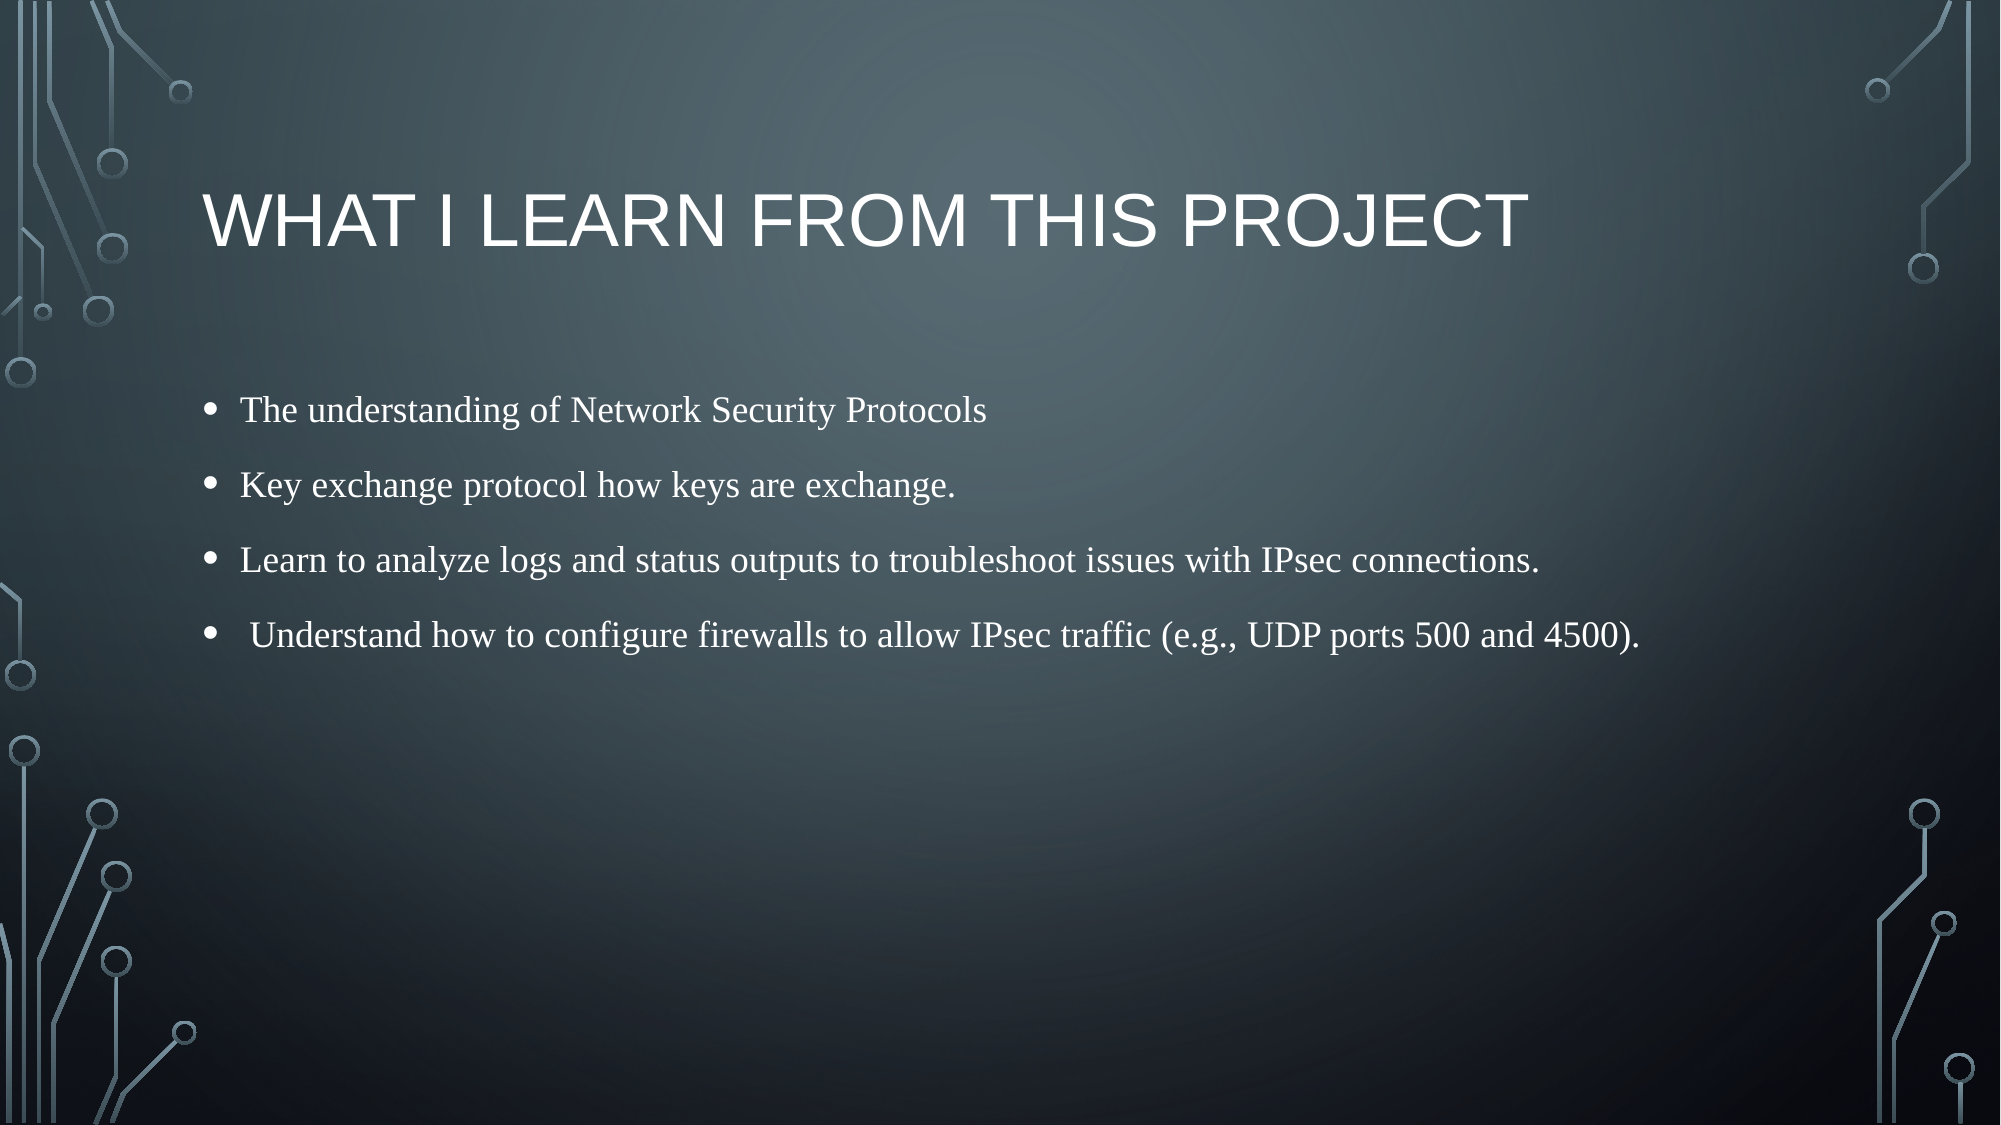

# What I learn From This Project
The understanding of Network Security Protocols
Key exchange protocol how keys are exchange.
Learn to analyze logs and status outputs to troubleshoot issues with IPsec connections.
 Understand how to configure firewalls to allow IPsec traffic (e.g., UDP ports 500 and 4500).